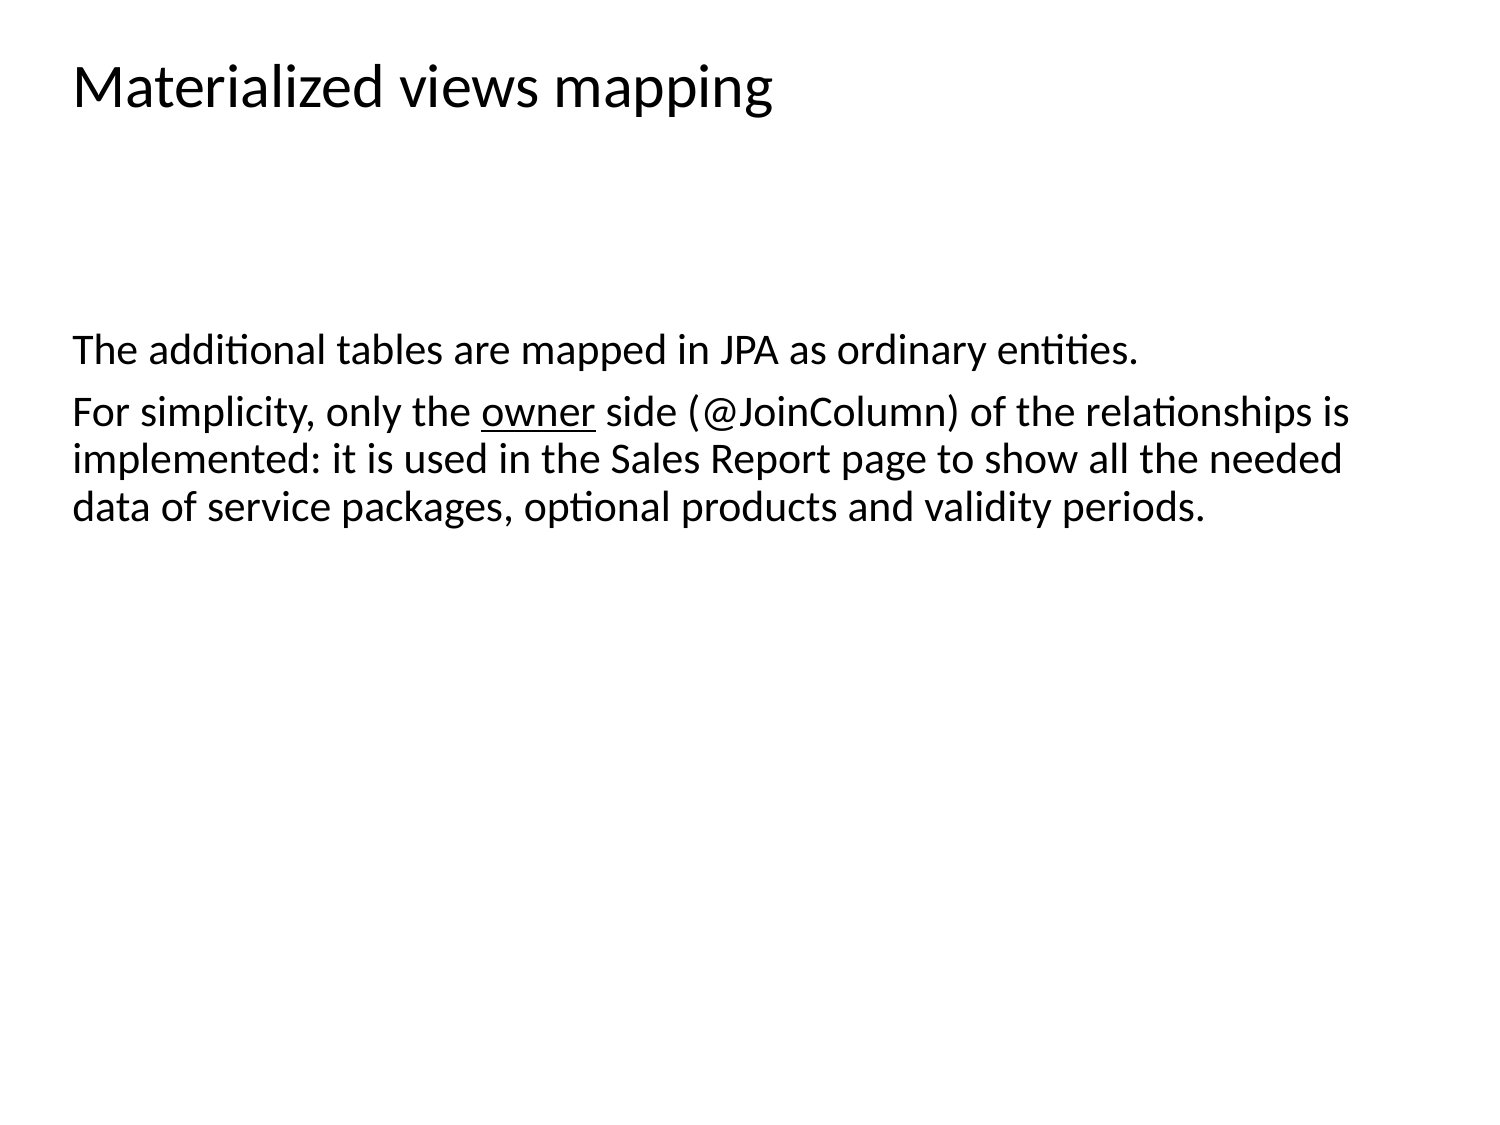

# Materialized views mapping
The additional tables are mapped in JPA as ordinary entities.
For simplicity, only the owner side (@JoinColumn) of the relationships is implemented: it is used in the Sales Report page to show all the needed data of service packages, optional products and validity periods.